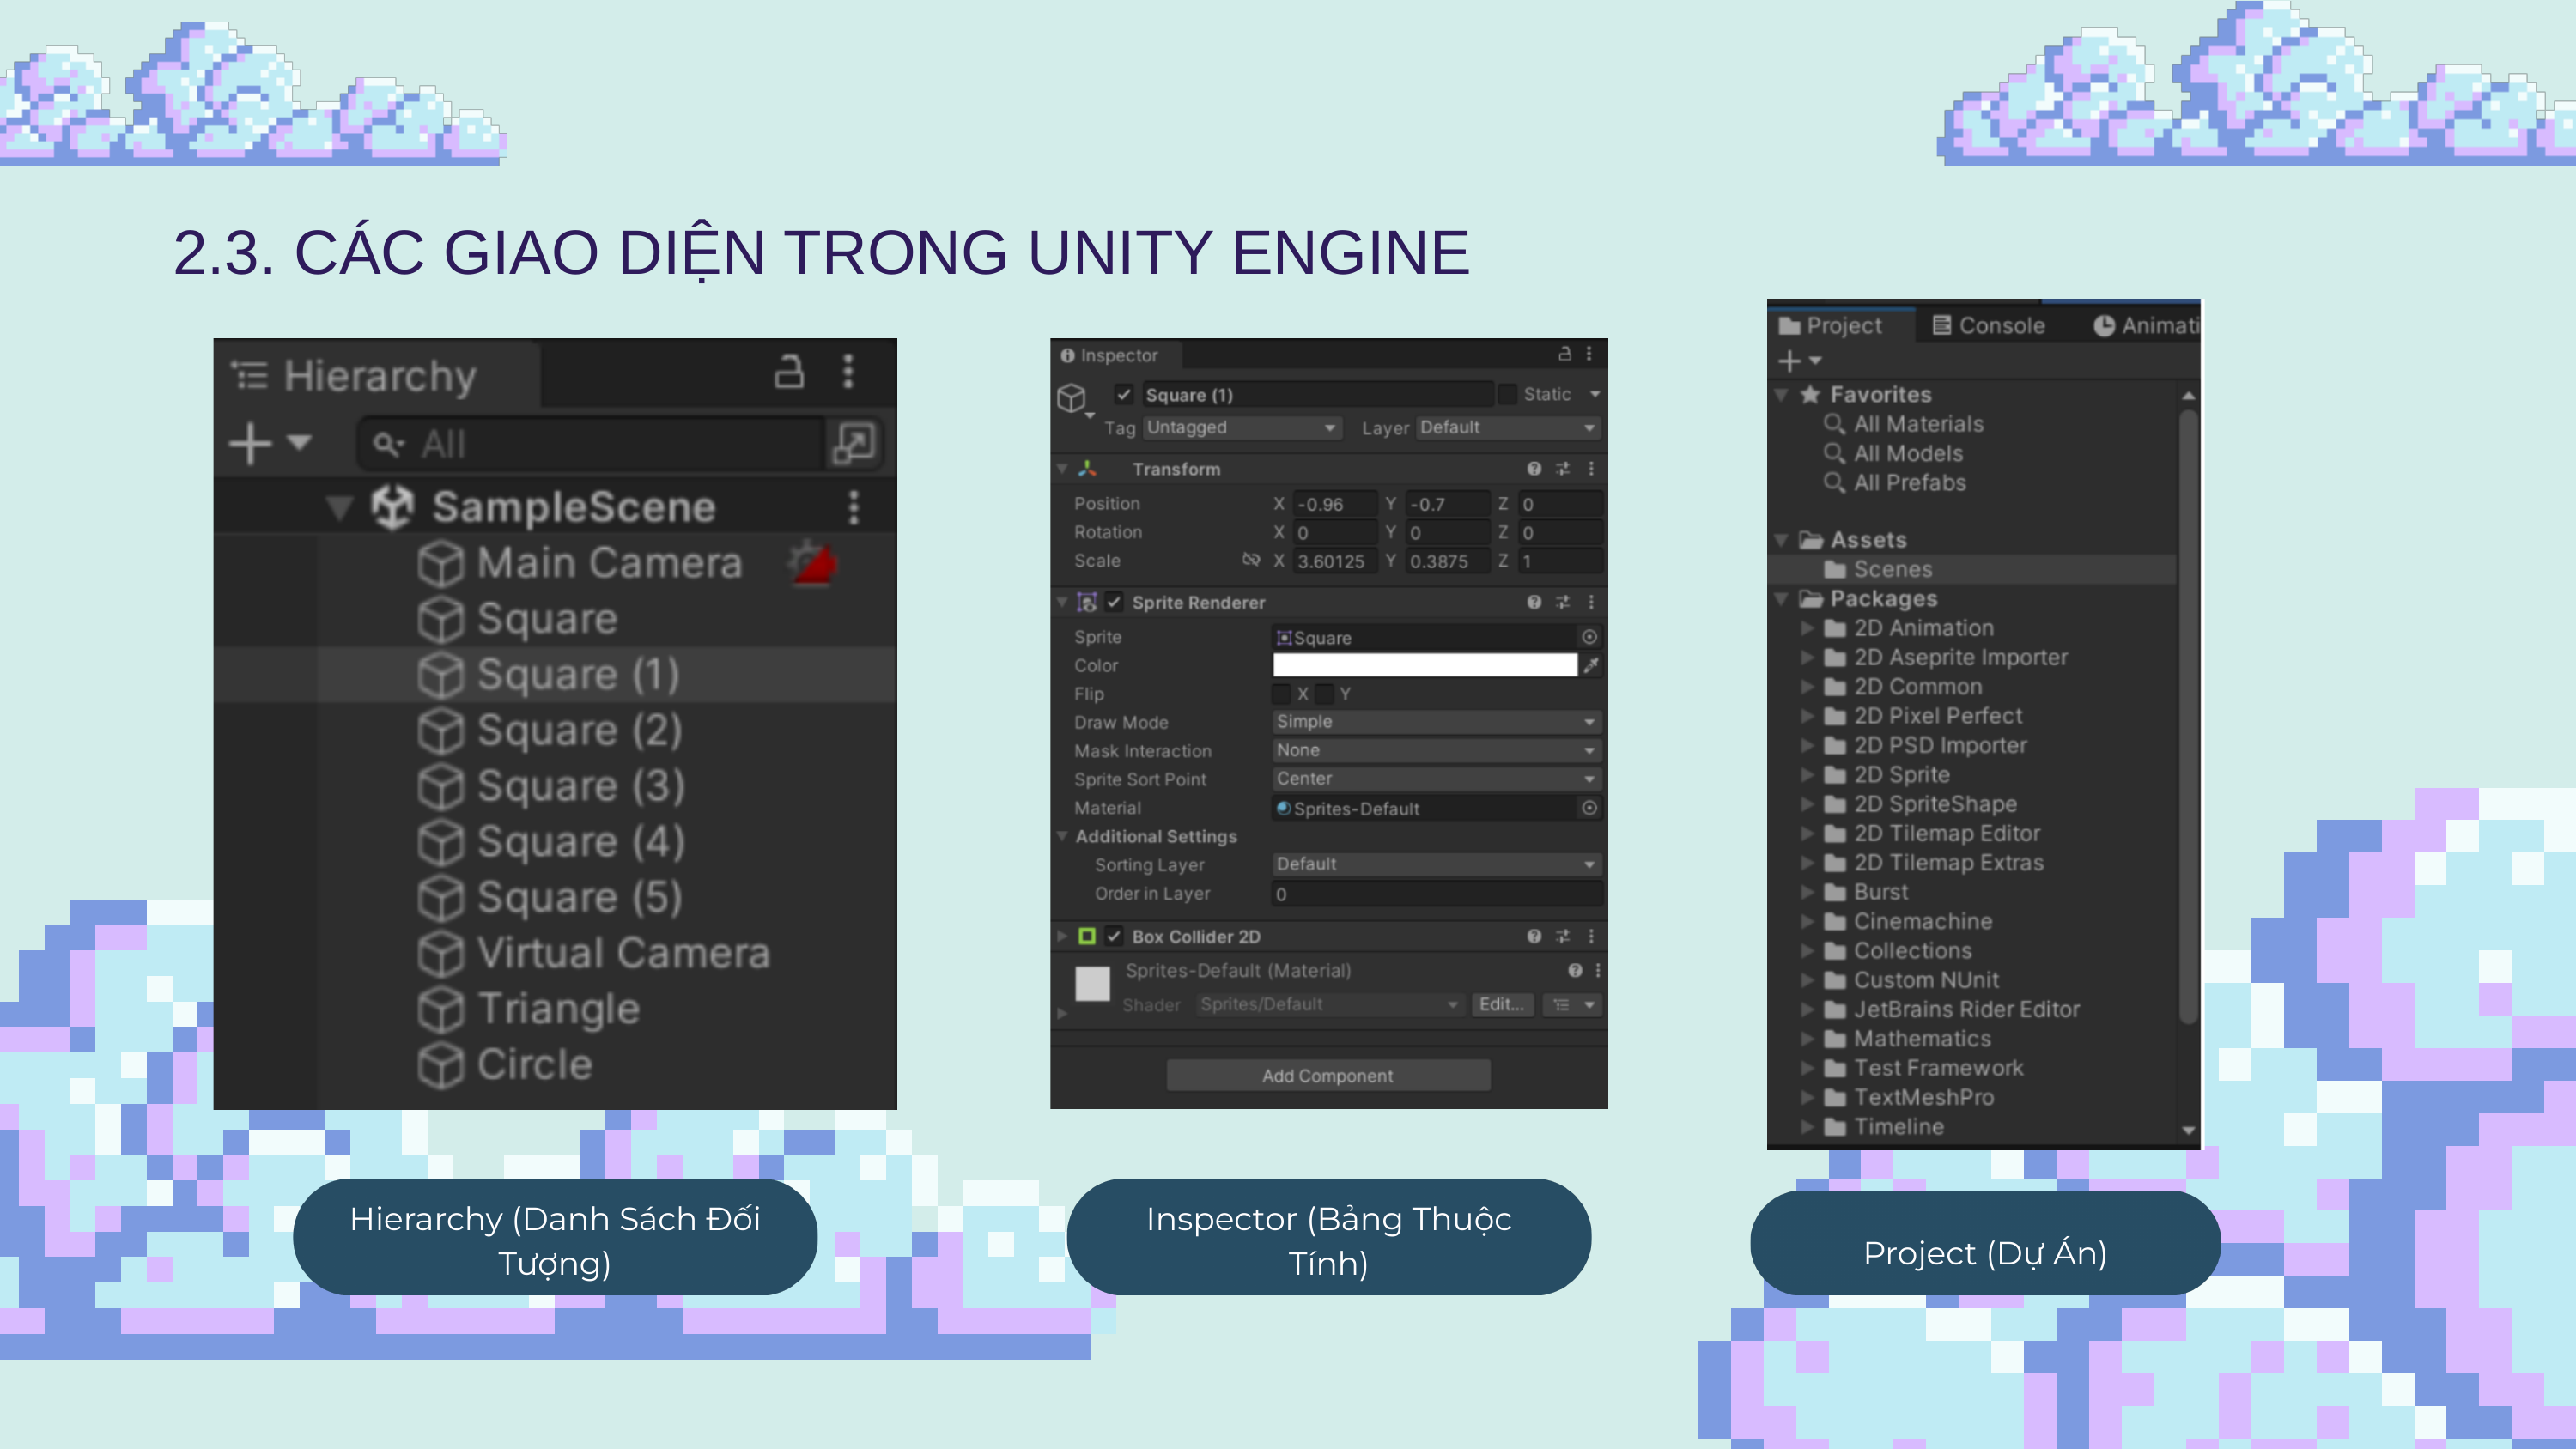

2.3. CÁC GIAO DIỆN TRONG UNITY ENGINE

Inspector (Bảng Thuộc Tính)

Hierarchy (Danh Sách Đối Tượng)

Project (Dự Án)